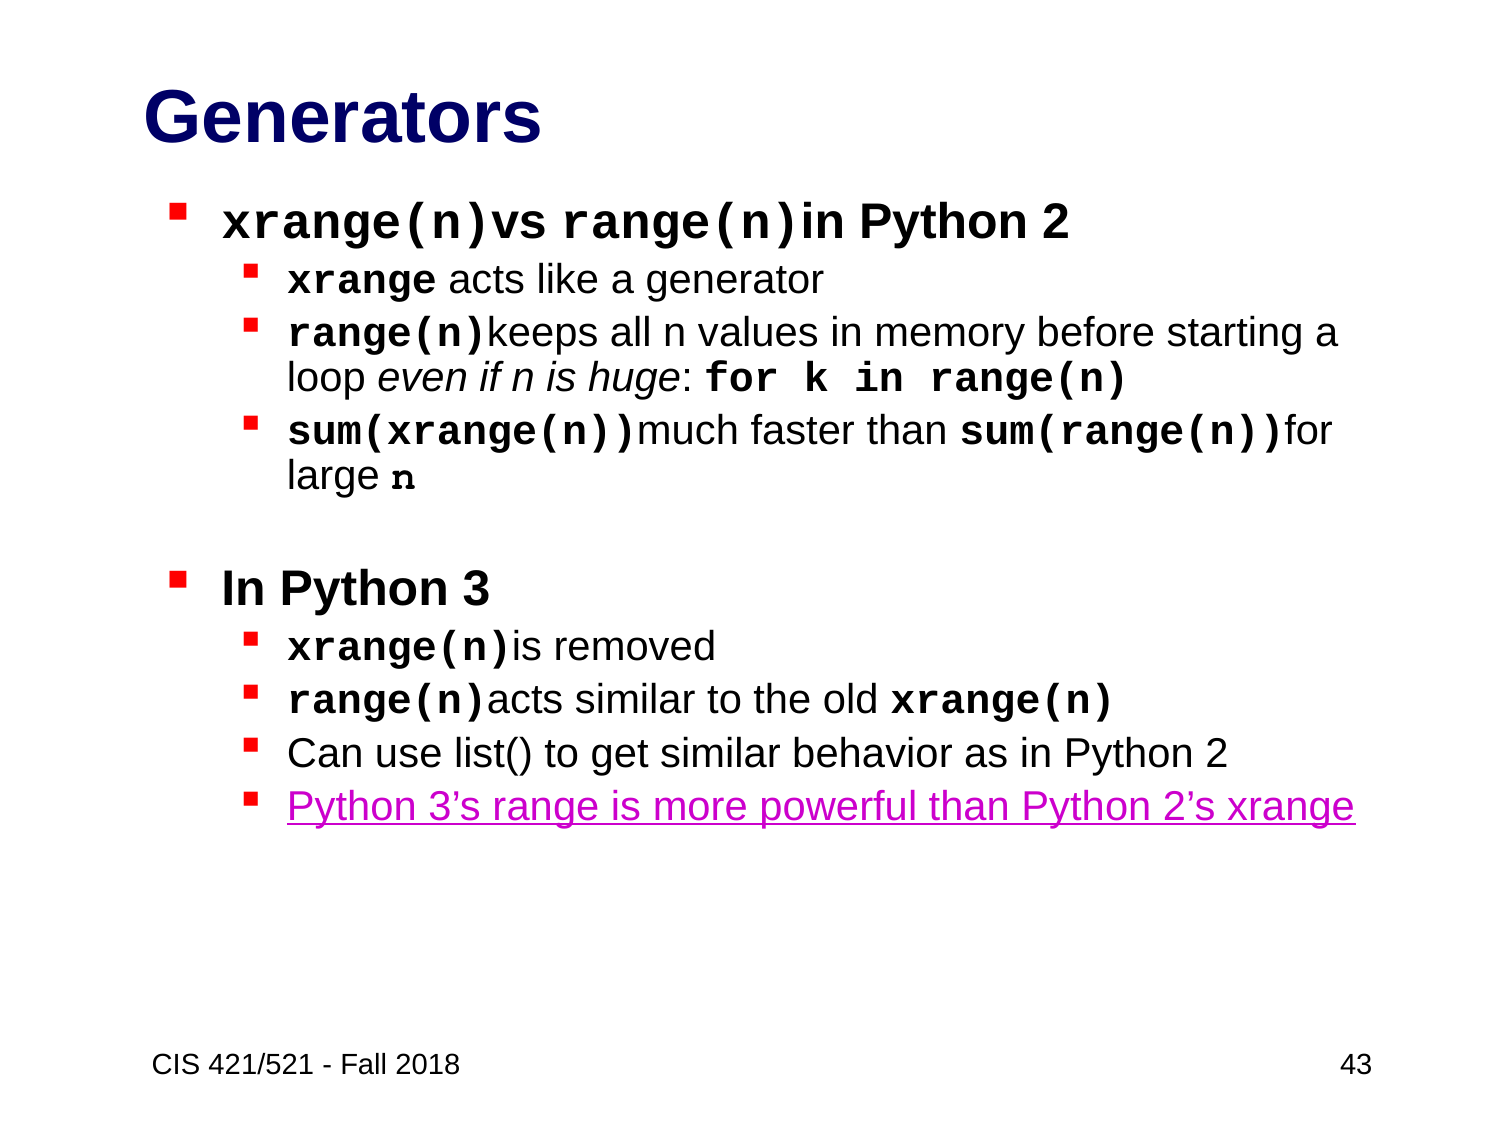

# Generators
xrange(n)vs range(n)in Python 2
xrange acts like a generator
range(n)keeps all n values in memory before starting a loop even if n is huge: for k in range(n)
sum(xrange(n))much faster than sum(range(n))for large n

In Python 3
xrange(n)is removed
range(n)acts similar to the old xrange(n)
Can use list() to get similar behavior as in Python 2
Python 3’s range is more powerful than Python 2’s xrange

CIS 421/521 - Fall 2018
43